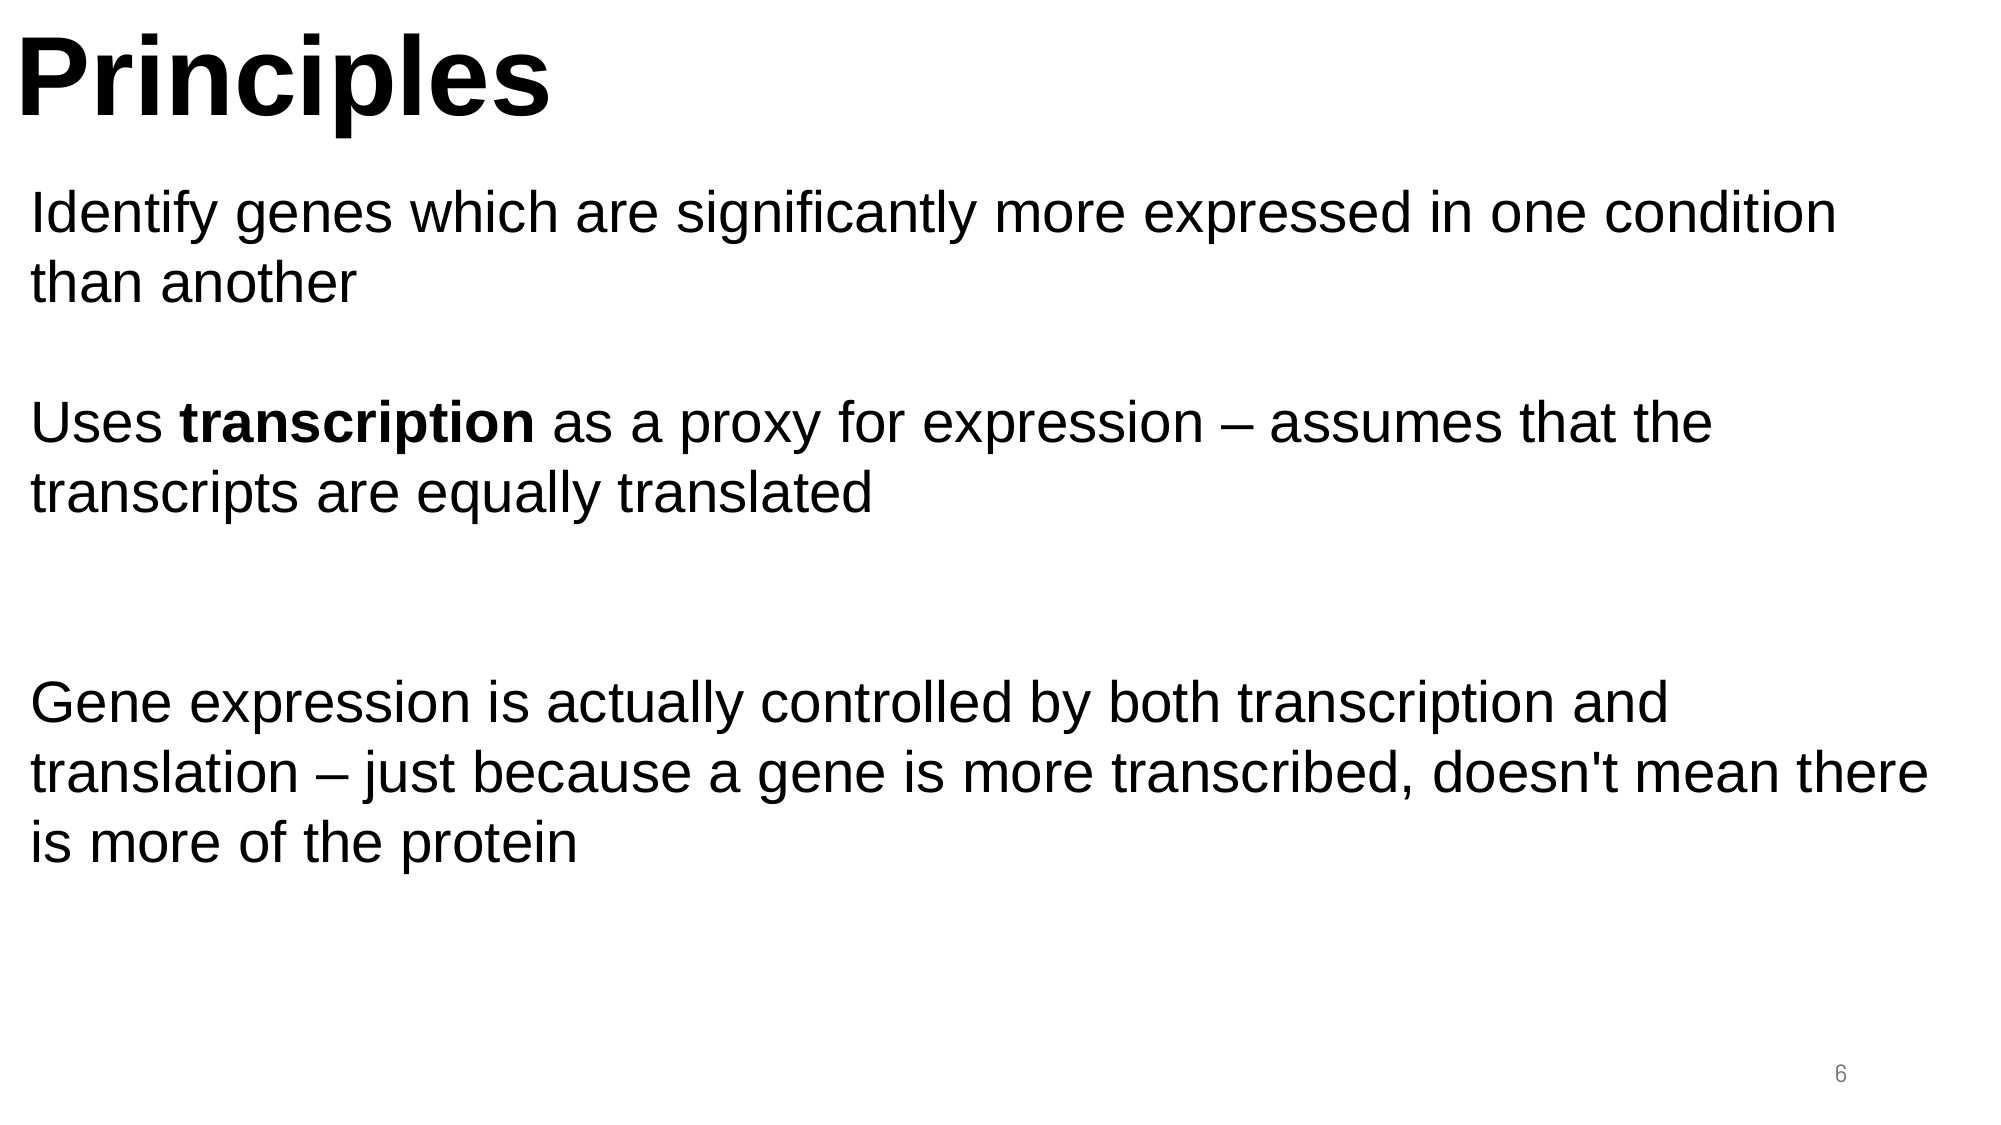

Principles
Identify genes which are significantly more expressed in one condition than another

Uses transcription as a proxy for expression – assumes that the transcripts are equally translated

Gene expression is actually controlled by both transcription and translation – just because a gene is more transcribed, doesn't mean there is more of the protein

6